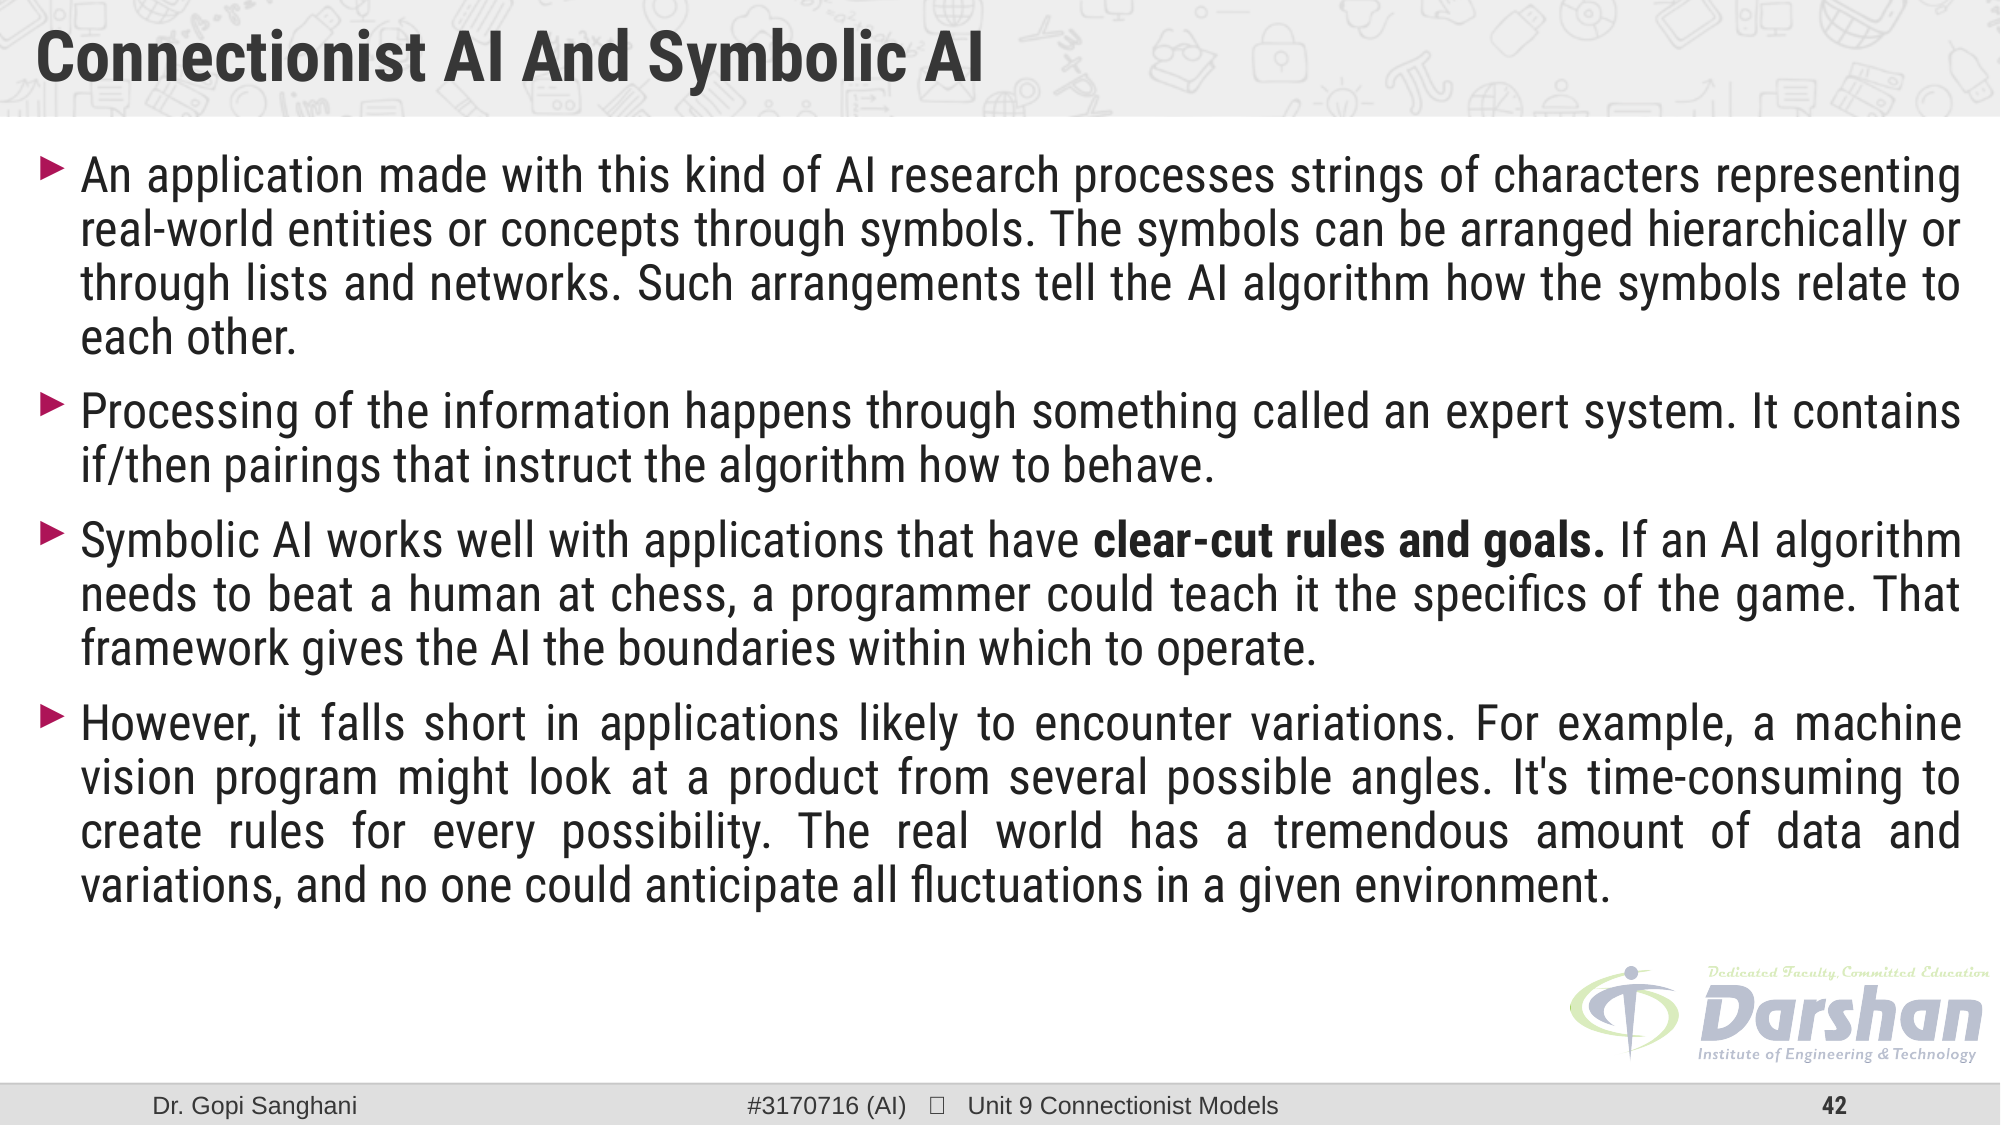

# Connectionist AI And Symbolic AI
An application made with this kind of AI research processes strings of characters representing real-world entities or concepts through symbols. The symbols can be arranged hierarchically or through lists and networks. Such arrangements tell the AI algorithm how the symbols relate to each other.
Processing of the information happens through something called an expert system. It contains if/then pairings that instruct the algorithm how to behave.
Symbolic AI works well with applications that have clear-cut rules and goals. If an AI algorithm needs to beat a human at chess, a programmer could teach it the specifics of the game. That framework gives the AI the boundaries within which to operate.
However, it falls short in applications likely to encounter variations. For example, a machine vision program might look at a product from several possible angles. It's time-consuming to create rules for every possibility. The real world has a tremendous amount of data and variations, and no one could anticipate all fluctuations in a given environment.